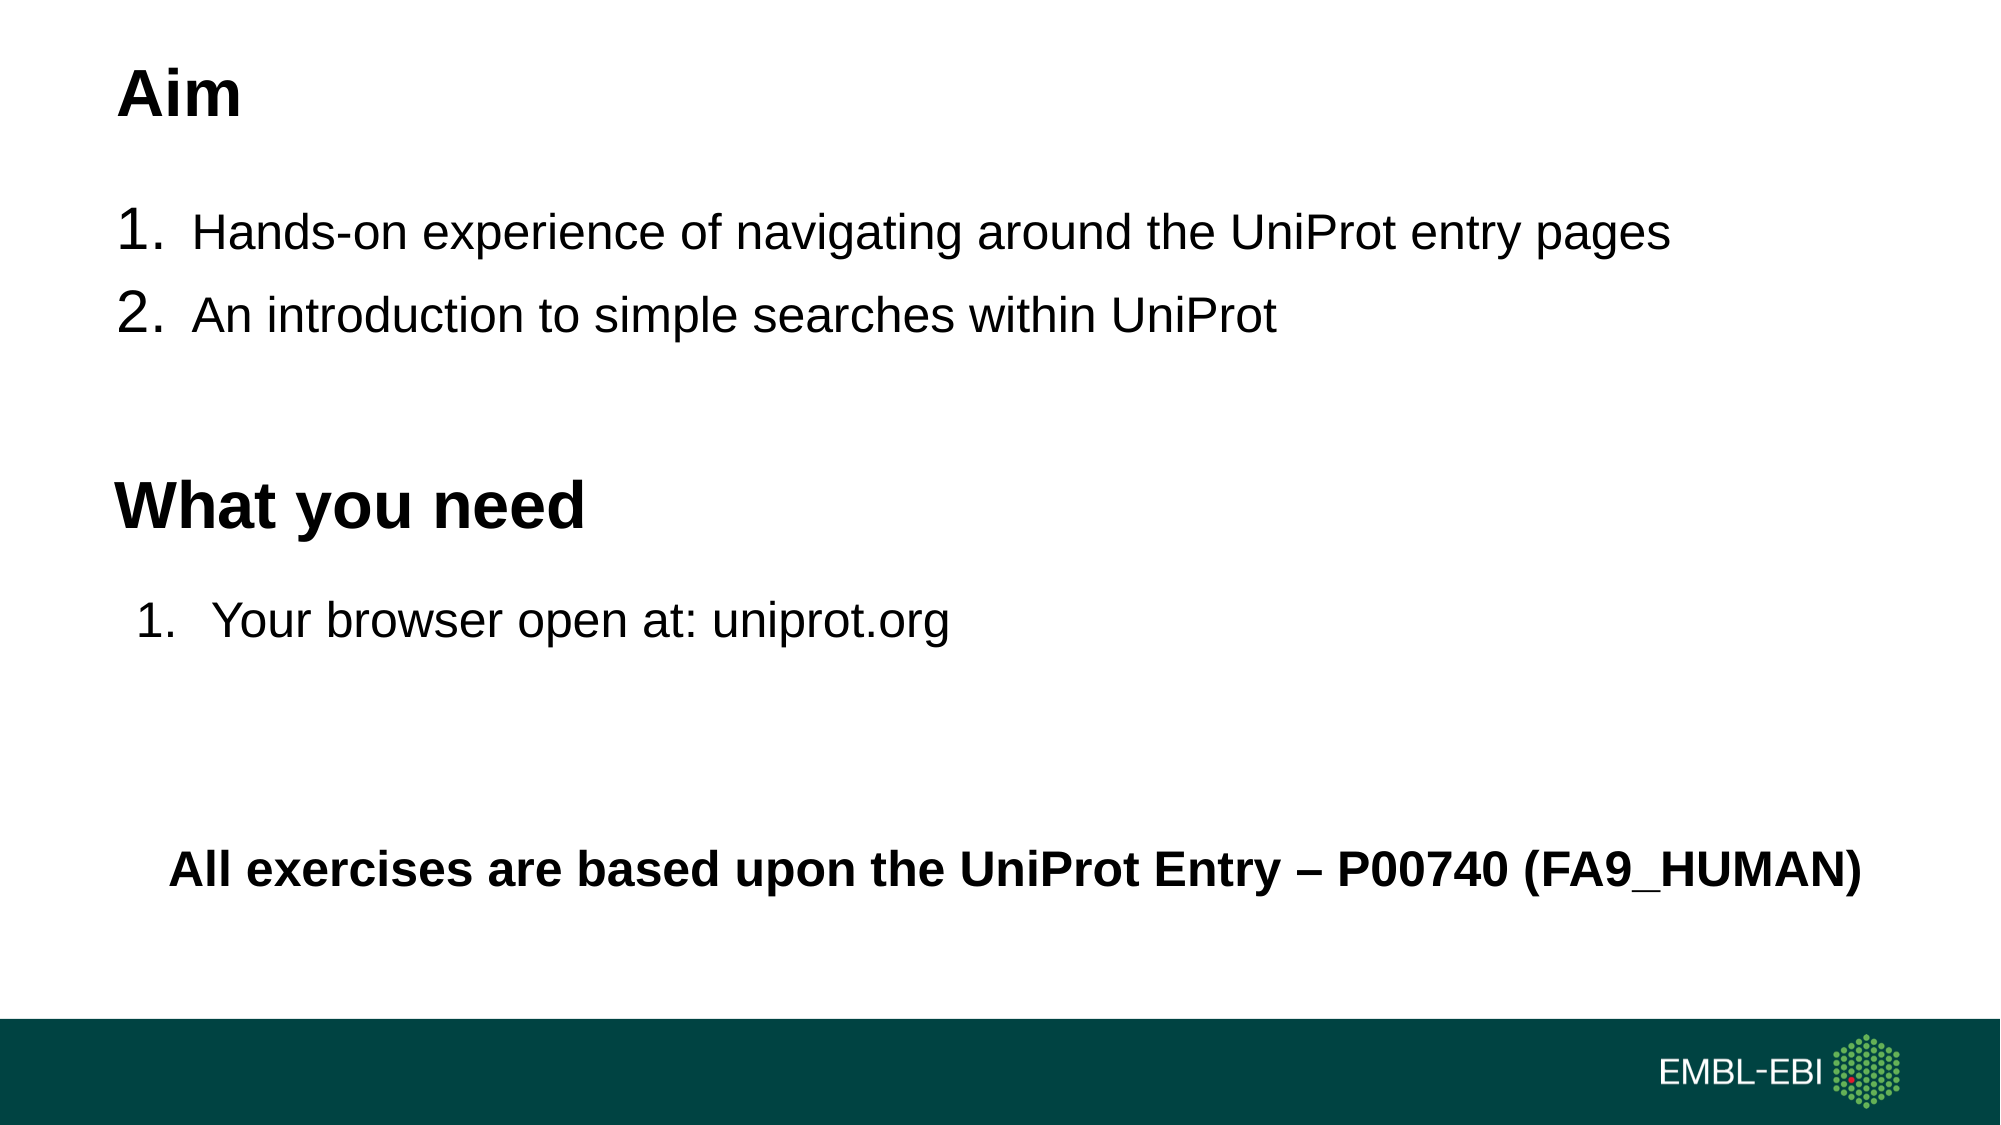

# Aim
Hands-on experience of navigating around the UniProt entry pages
An introduction to simple searches within UniProt
What you need
Your browser open at: uniprot.org
All exercises are based upon the UniProt Entry – P00740 (FA9_HUMAN)